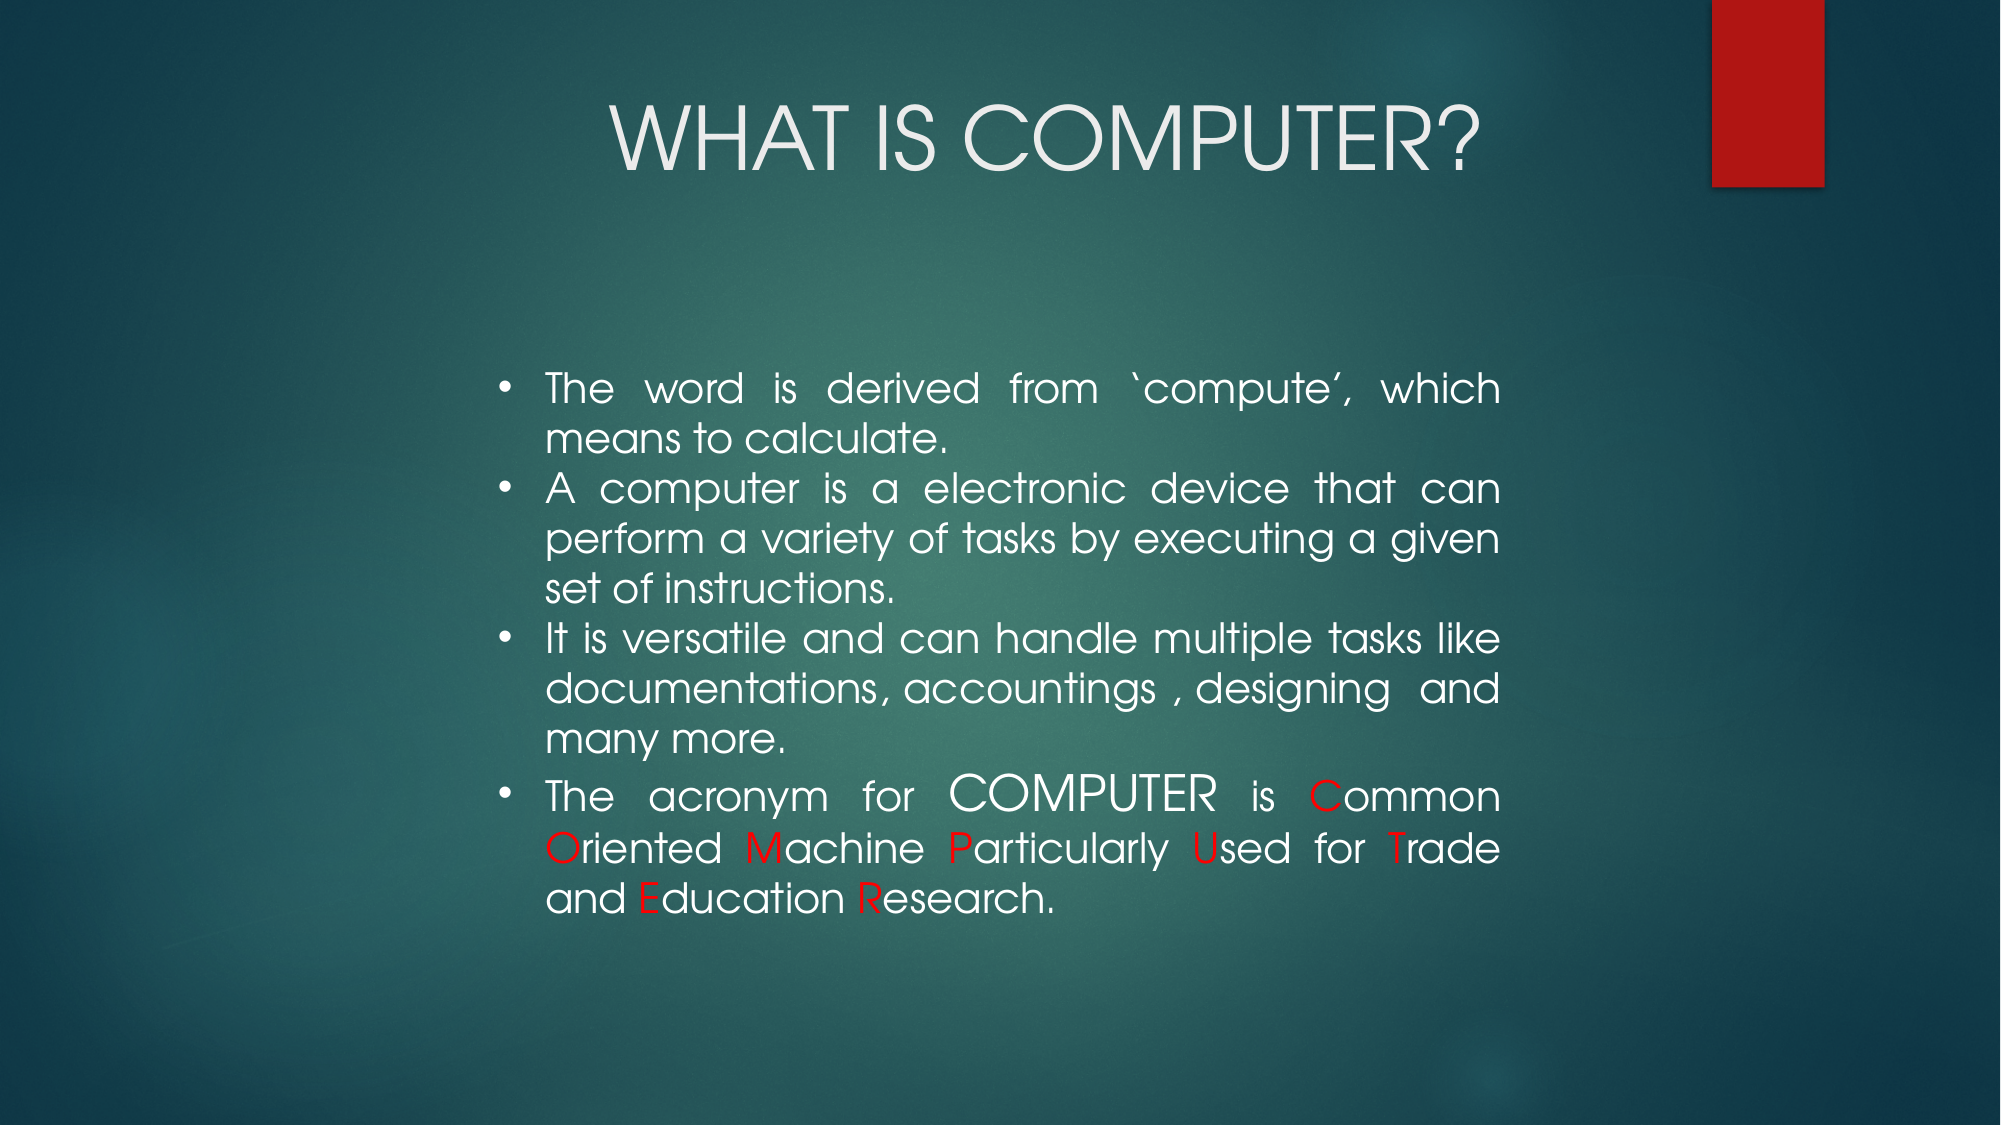

# WHAT IS COMPUTER?
The word is derived from ‘compute’, which means to calculate.
A computer is a electronic device that can perform a variety of tasks by executing a given set of instructions.
It is versatile and can handle multiple tasks like documentations, accountings , designing  and many more.
The acronym for COMPUTER is Common Oriented Machine Particularly Used for Trade and Education Research.